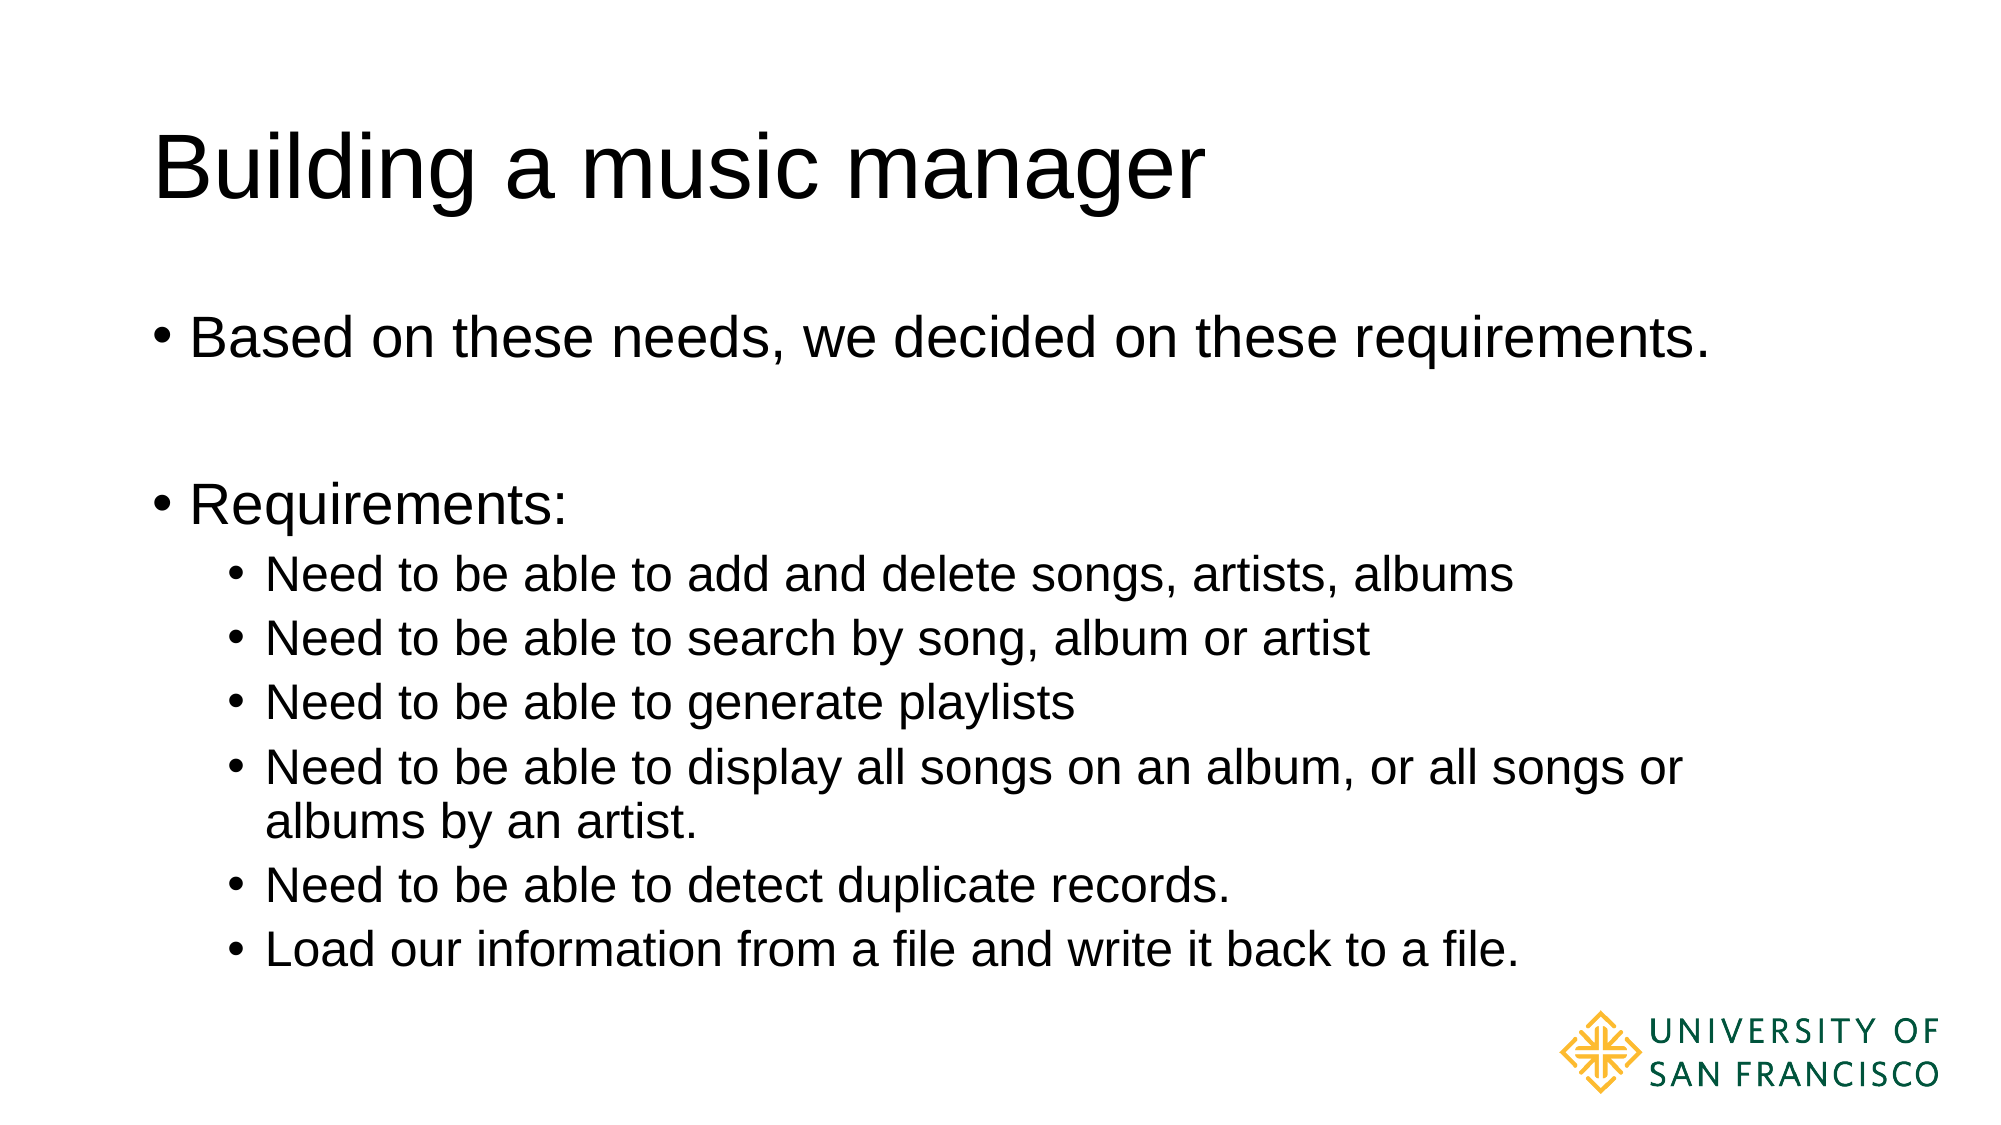

# Building a music manager
Based on these needs, we decided on these requirements.

Requirements:
Need to be able to add and delete songs, artists, albums
Need to be able to search by song, album or artist
Need to be able to generate playlists
Need to be able to display all songs on an album, or all songs or albums by an artist.
Need to be able to detect duplicate records.
Load our information from a file and write it back to a file.